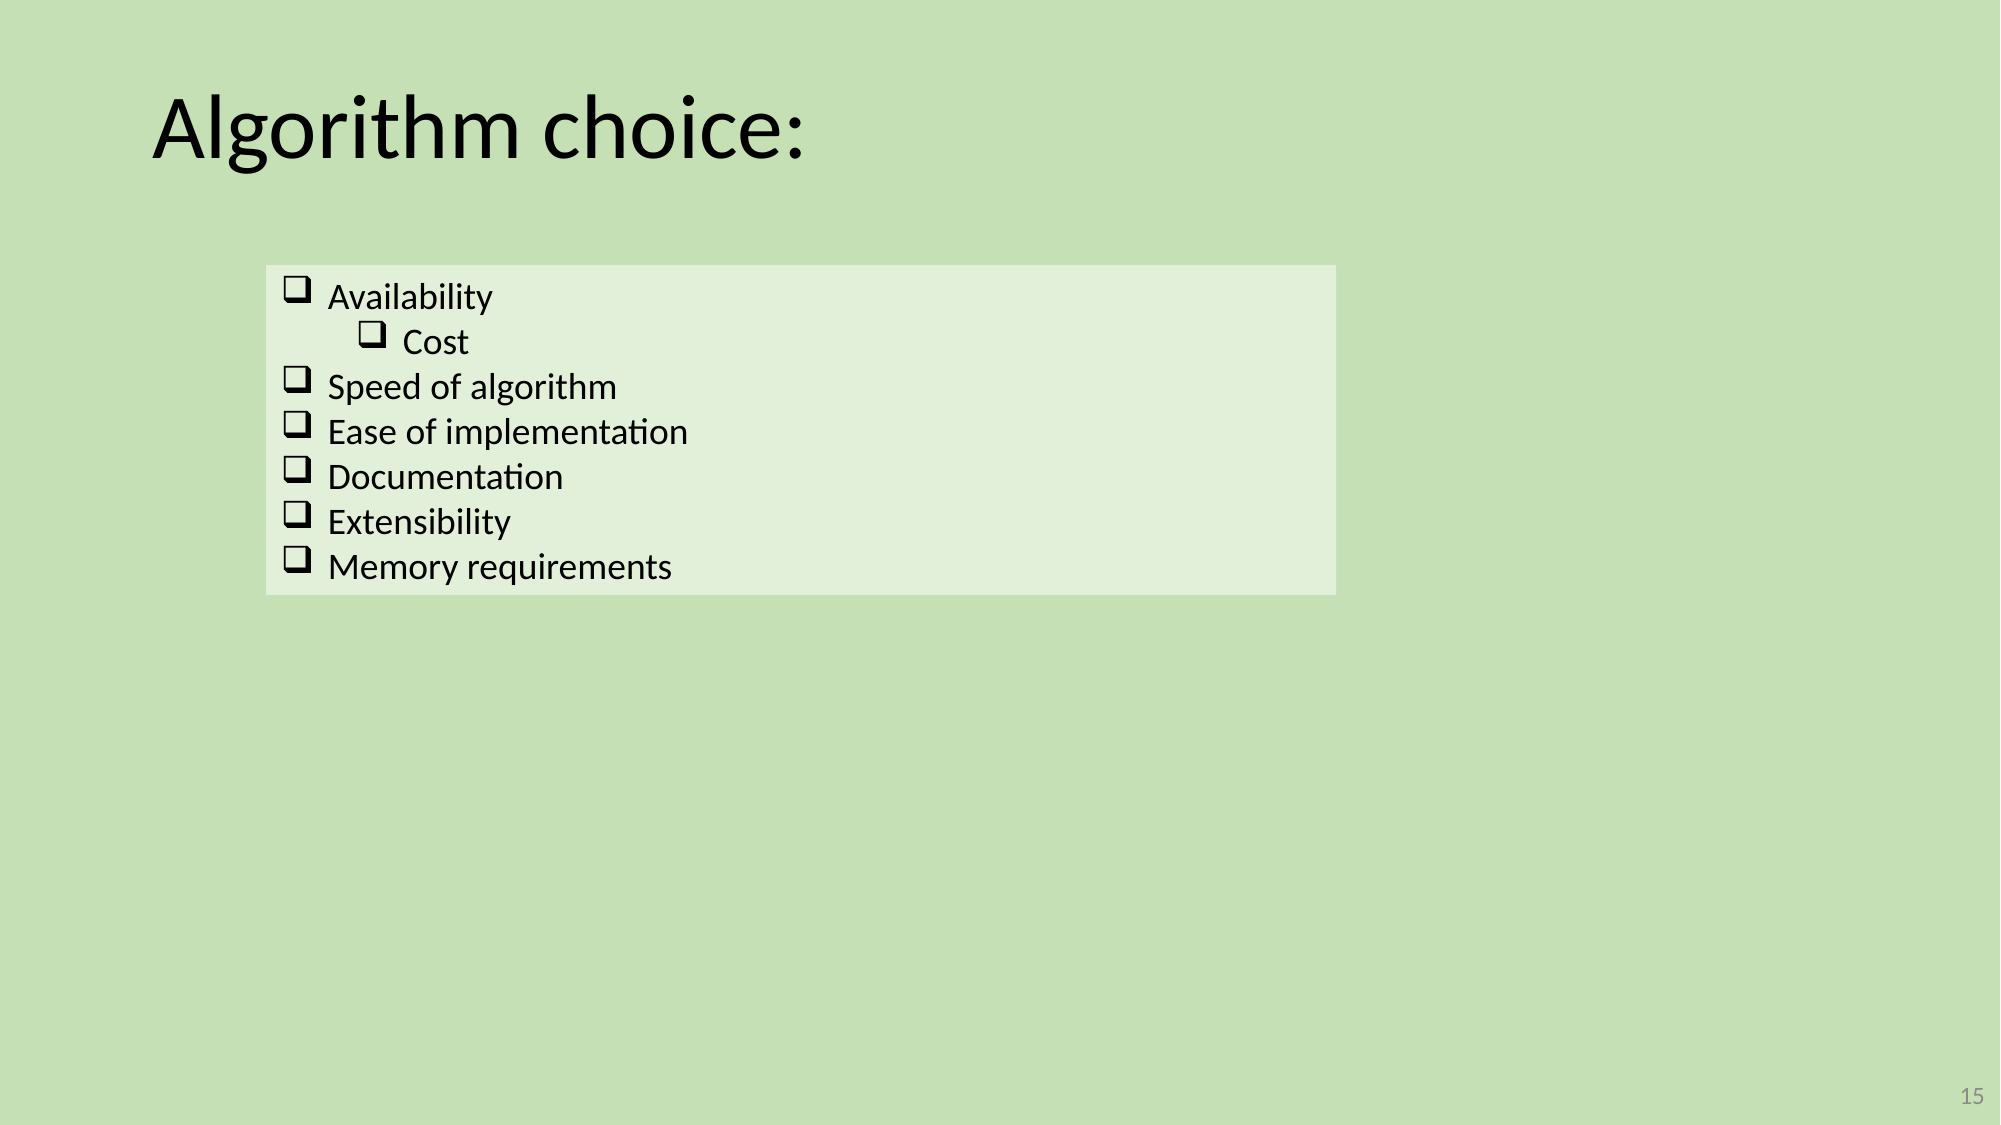

# Algorithm choice:
Availability
Cost
Speed of algorithm
Ease of implementation
Documentation
Extensibility
Memory requirements
15